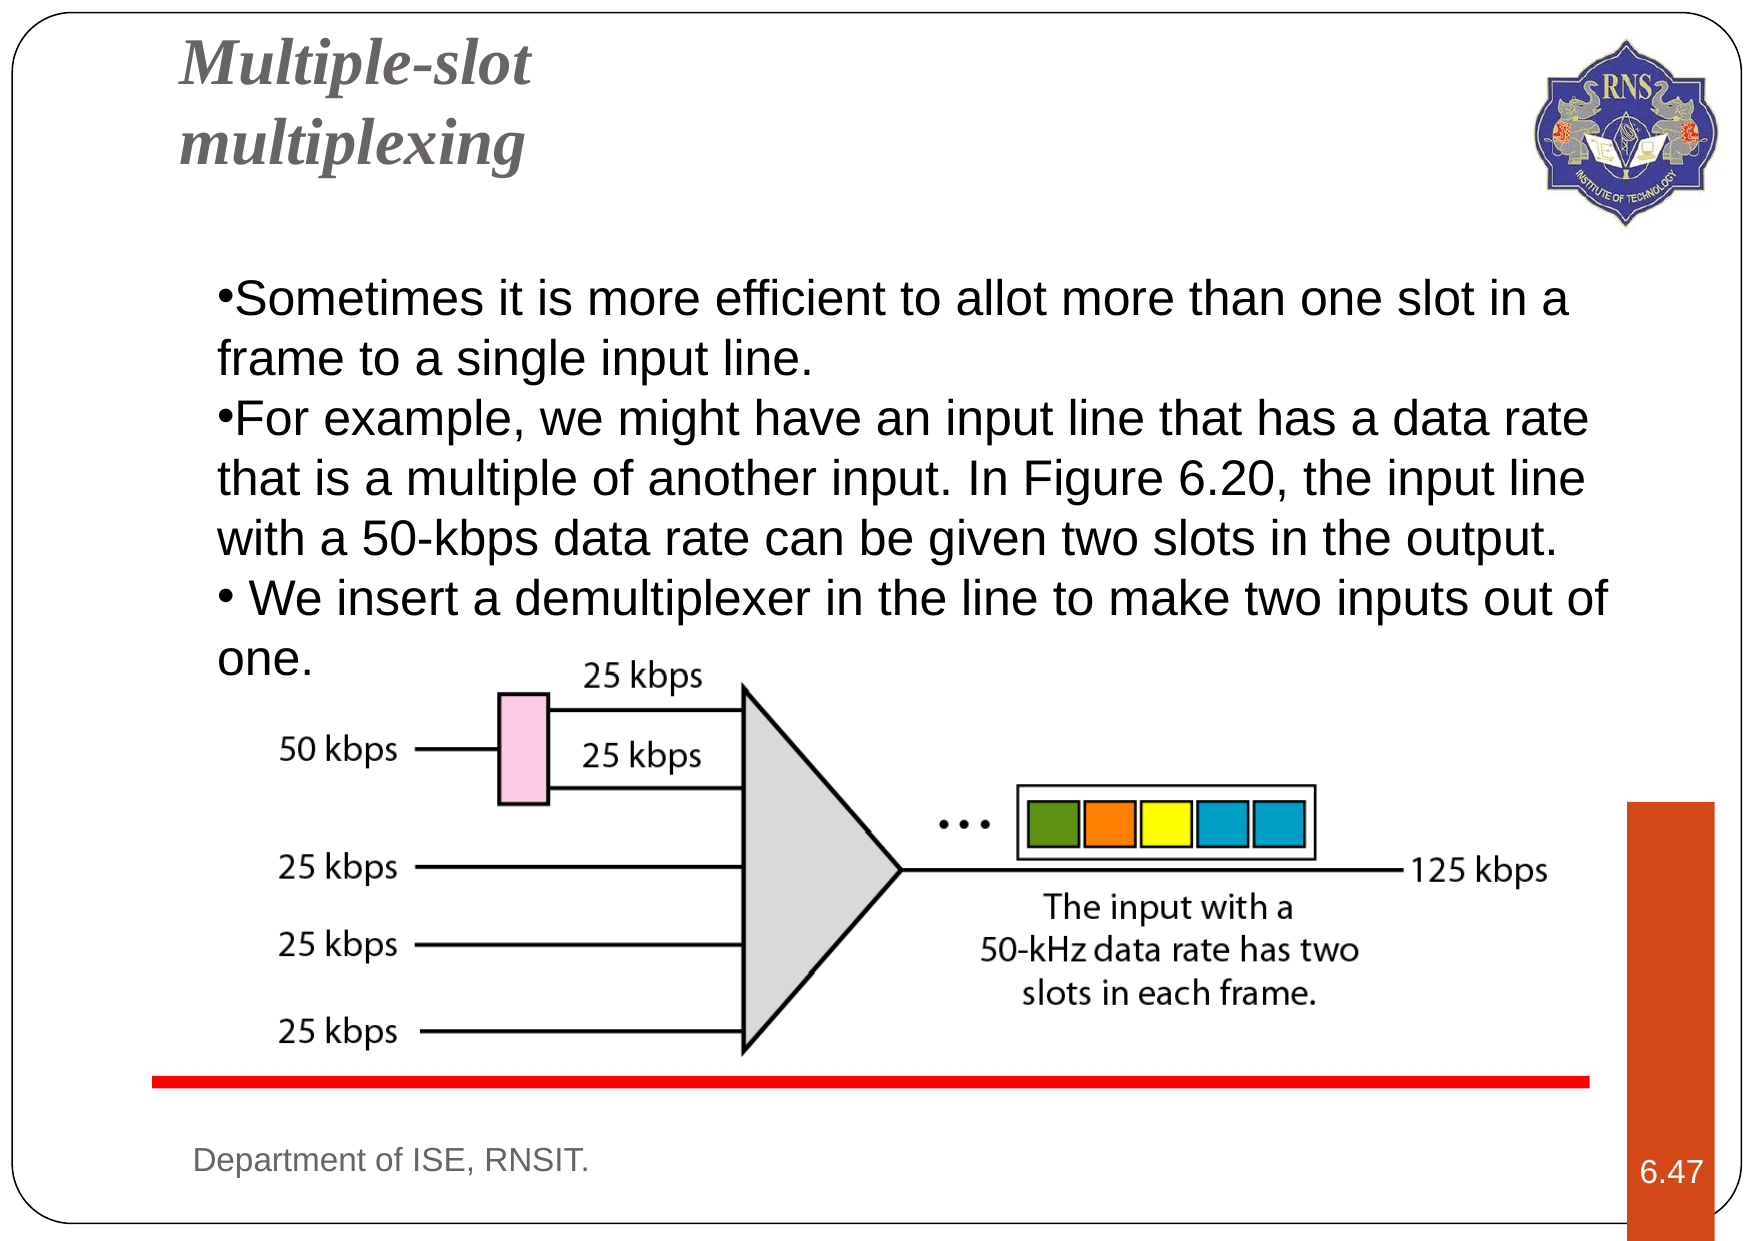

# Multiple-slot multiplexing
Sometimes it is more efficient to allot more than one slot in a frame to a single input line.
For example, we might have an input line that has a data rate that is a multiple of another input. In Figure 6.20, the input line with a 50-kbps data rate can be given two slots in the output.
 We insert a demultiplexer in the line to make two inputs out of one.

Department of ISE, RNSIT.
6.47